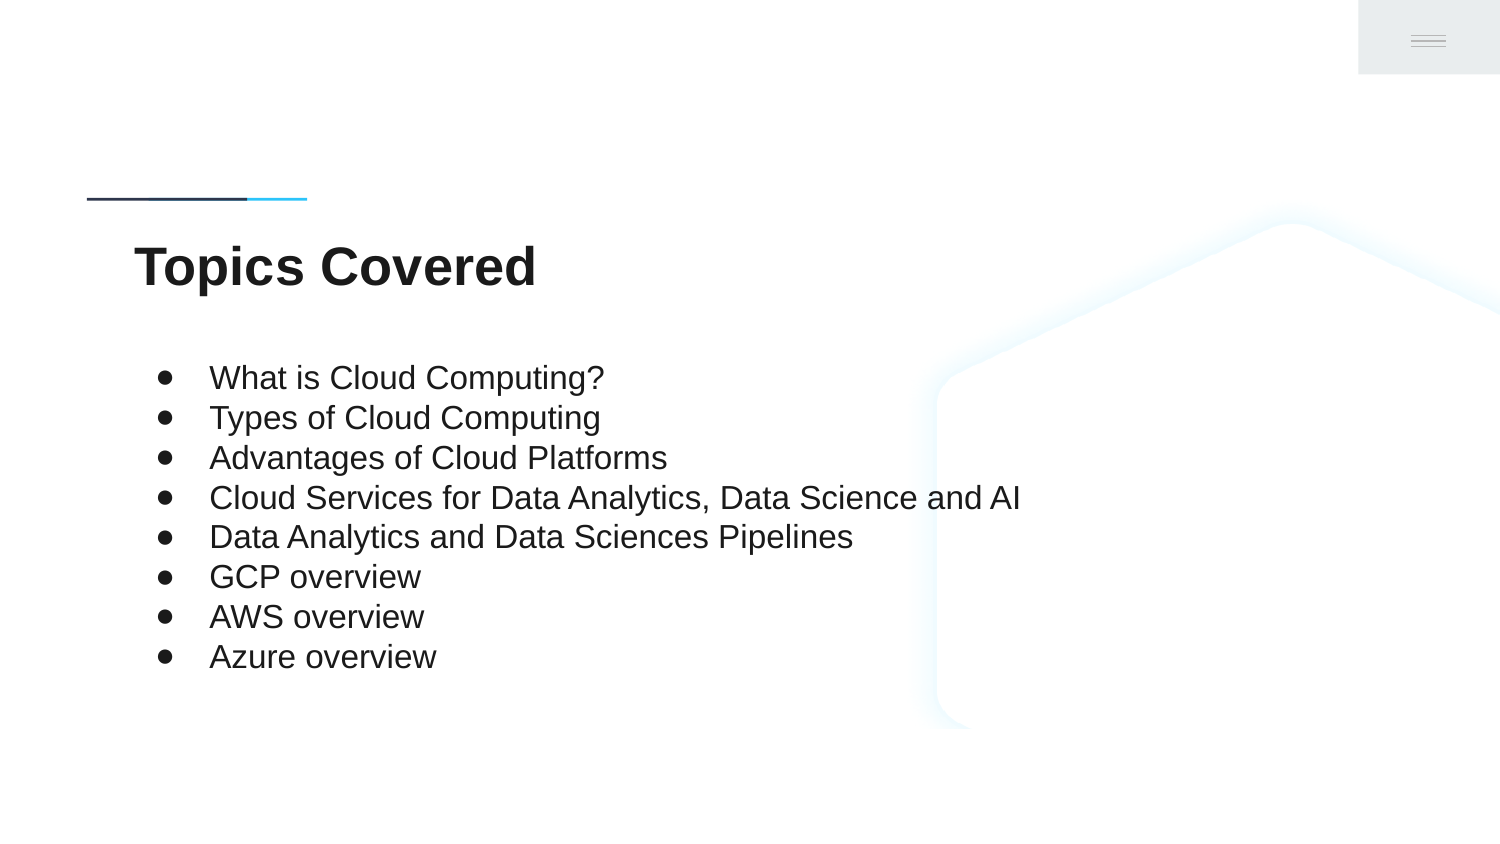

# Topics Covered
What is Cloud Computing?
Types of Cloud Computing
Advantages of Cloud Platforms
Cloud Services for Data Analytics, Data Science and AI
Data Analytics and Data Sciences Pipelines
GCP overview
AWS overview
Azure overview
AWS vs Azure vs GCP services